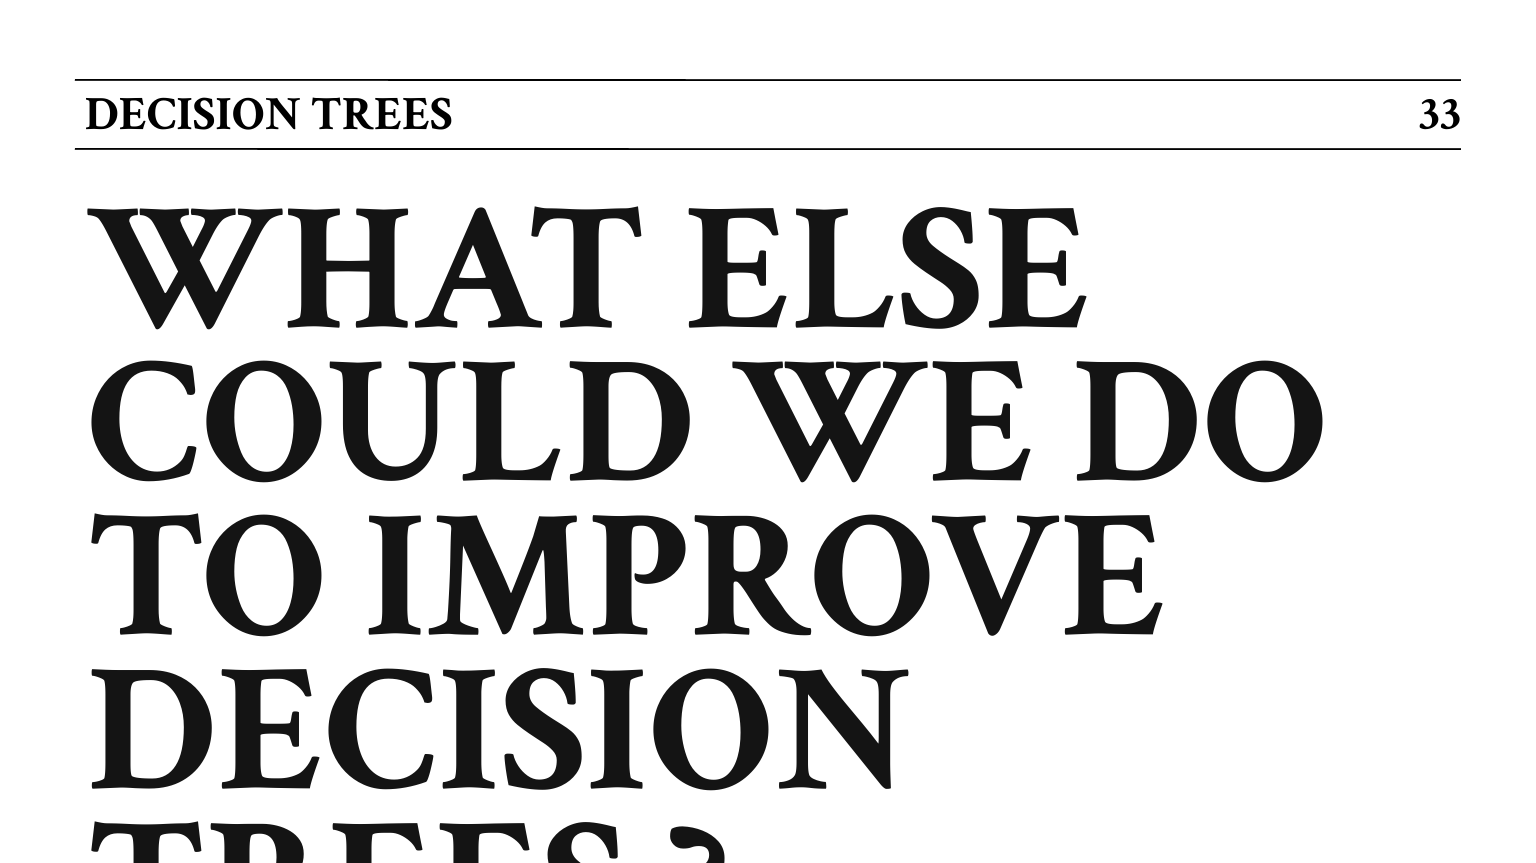

# DECISION TREES
33

WHAT ELSE COULD WE DO TO IMPROVE DECISION TREES ?